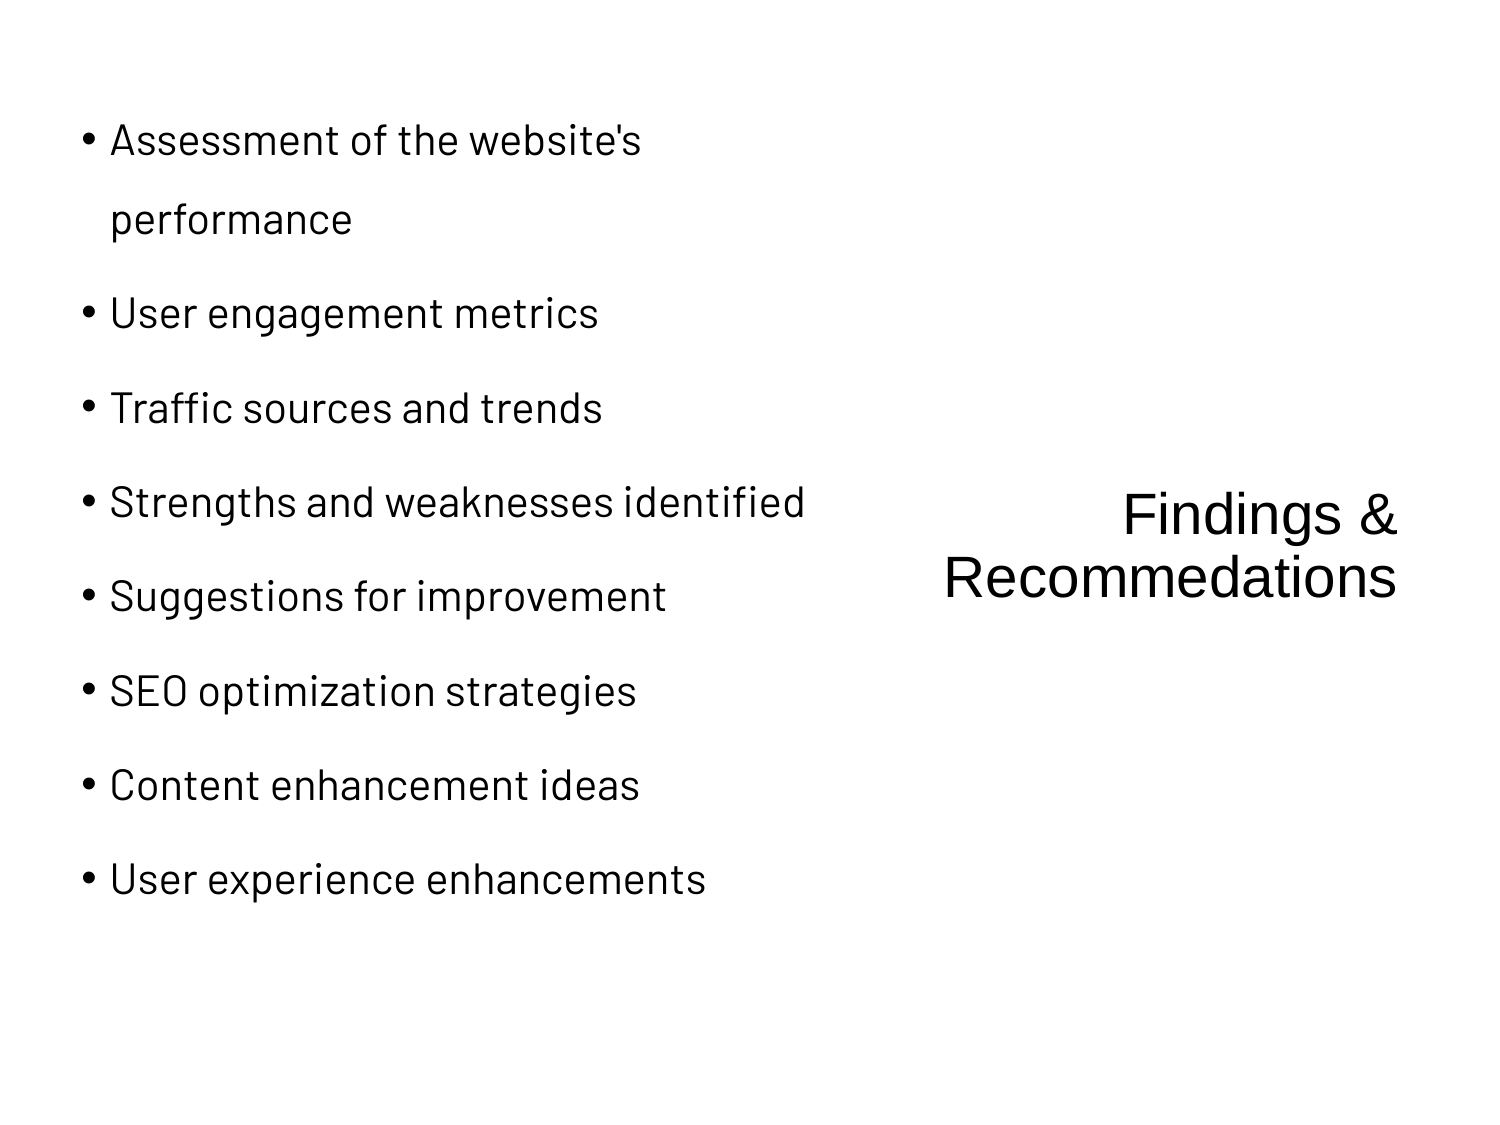

Assessment of the website's performance
User engagement metrics
Traffic sources and trends
Strengths and weaknesses identified
Suggestions for improvement
SEO optimization strategies
Content enhancement ideas
User experience enhancements

# Findings & Recommedations